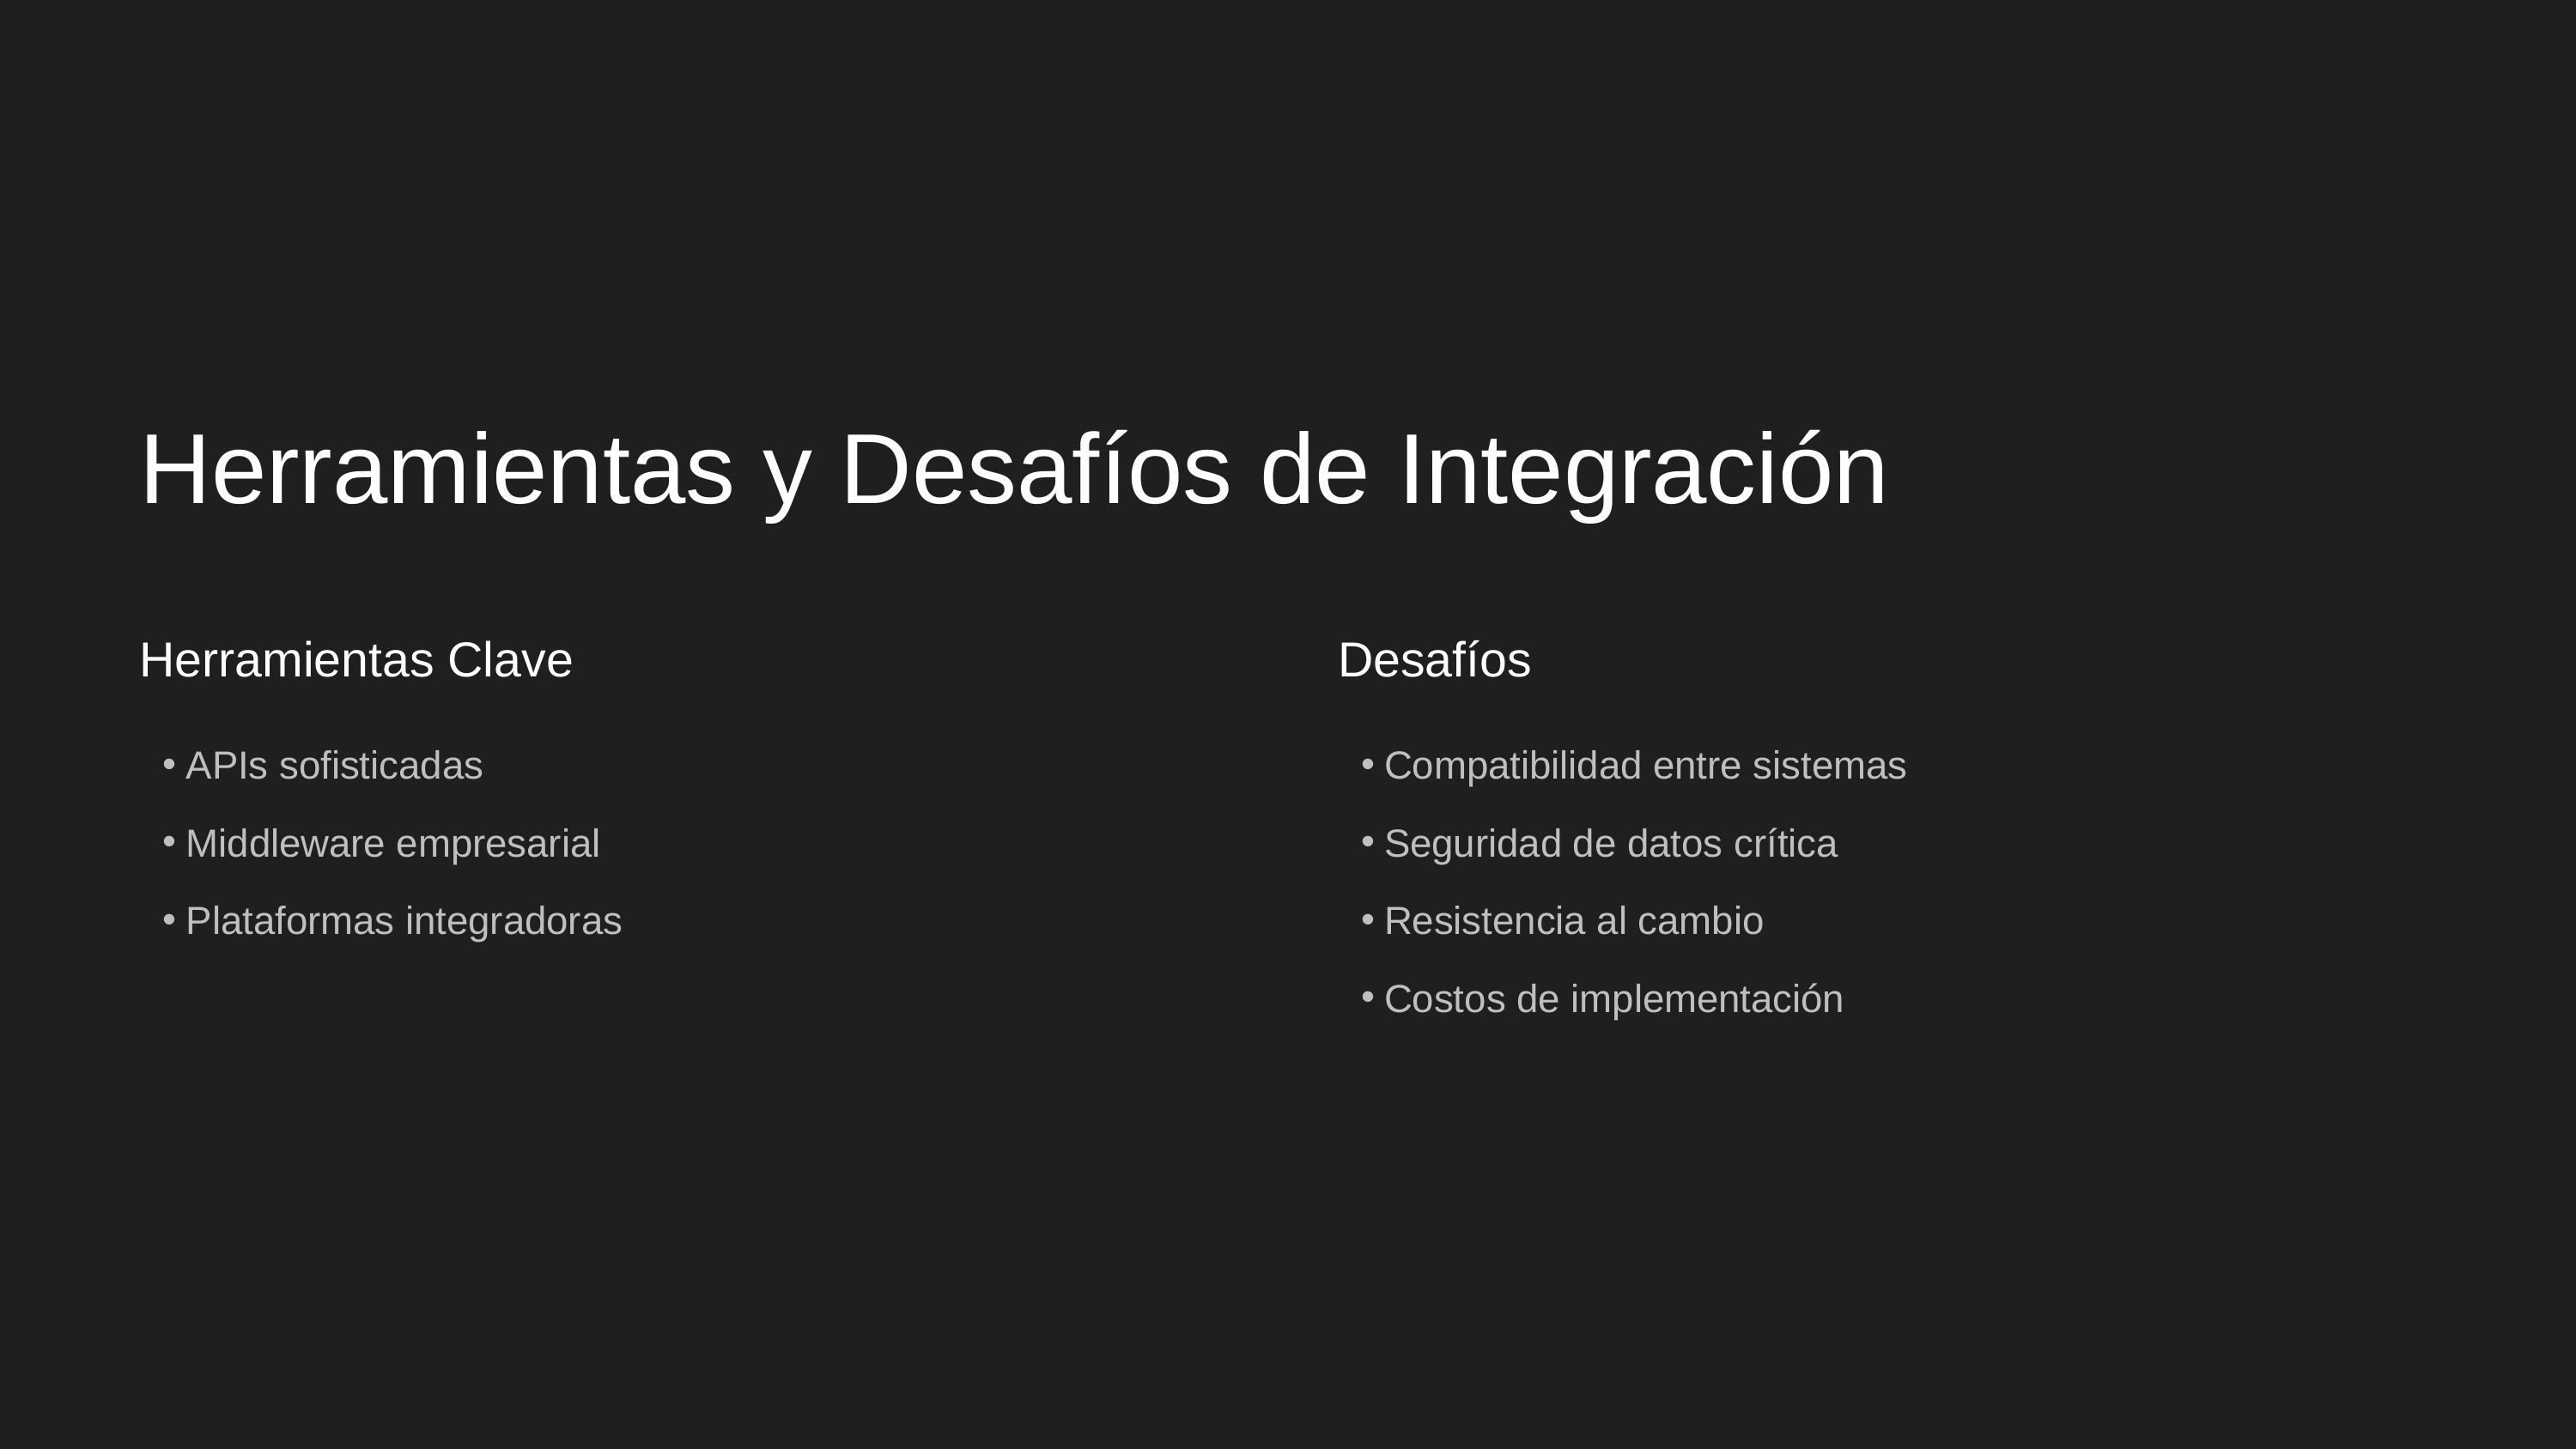

Herramientas y Desafíos de Integración

Herramientas Clave

Desafíos

APIs sofisticadas

Compatibilidad entre sistemas

Middleware empresarial

Seguridad de datos crítica

Plataformas integradoras

Resistencia al cambio

Costos de implementación